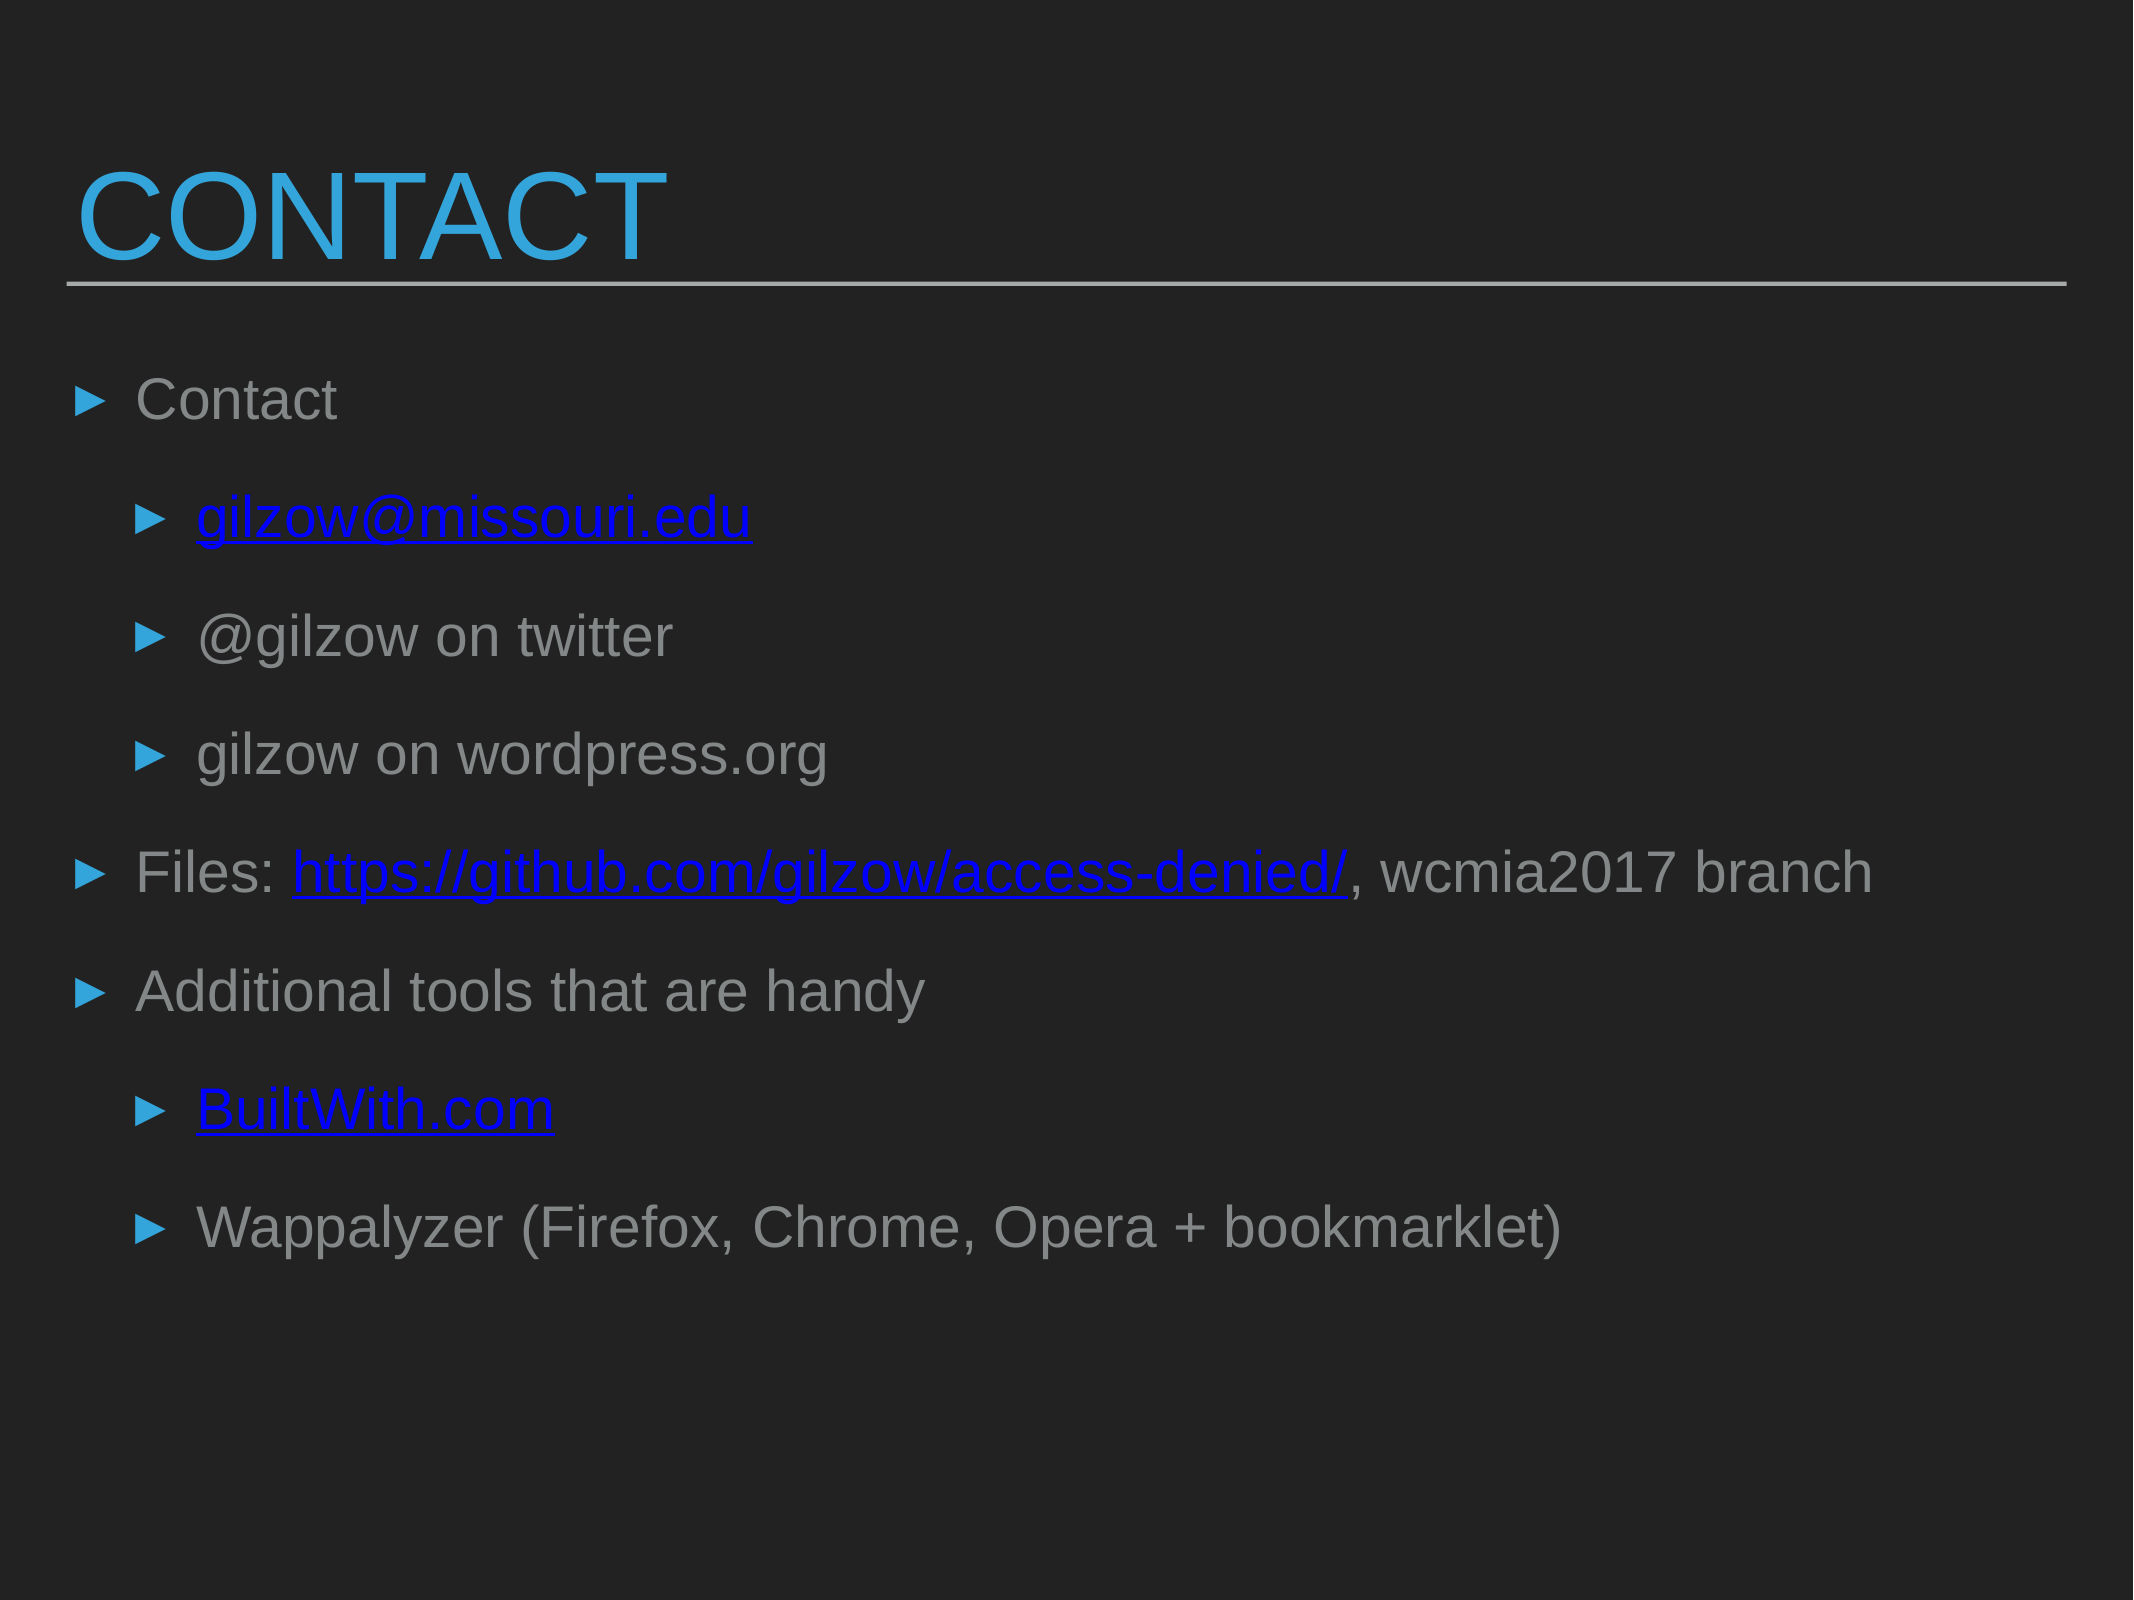

# Contact
Contact
gilzow@missouri.edu
@gilzow on twitter
gilzow on wordpress.org
Files: https://github.com/gilzow/access-denied/, wcmia2017 branch
Additional tools that are handy
BuiltWith.com
Wappalyzer (Firefox, Chrome, Opera + bookmarklet)